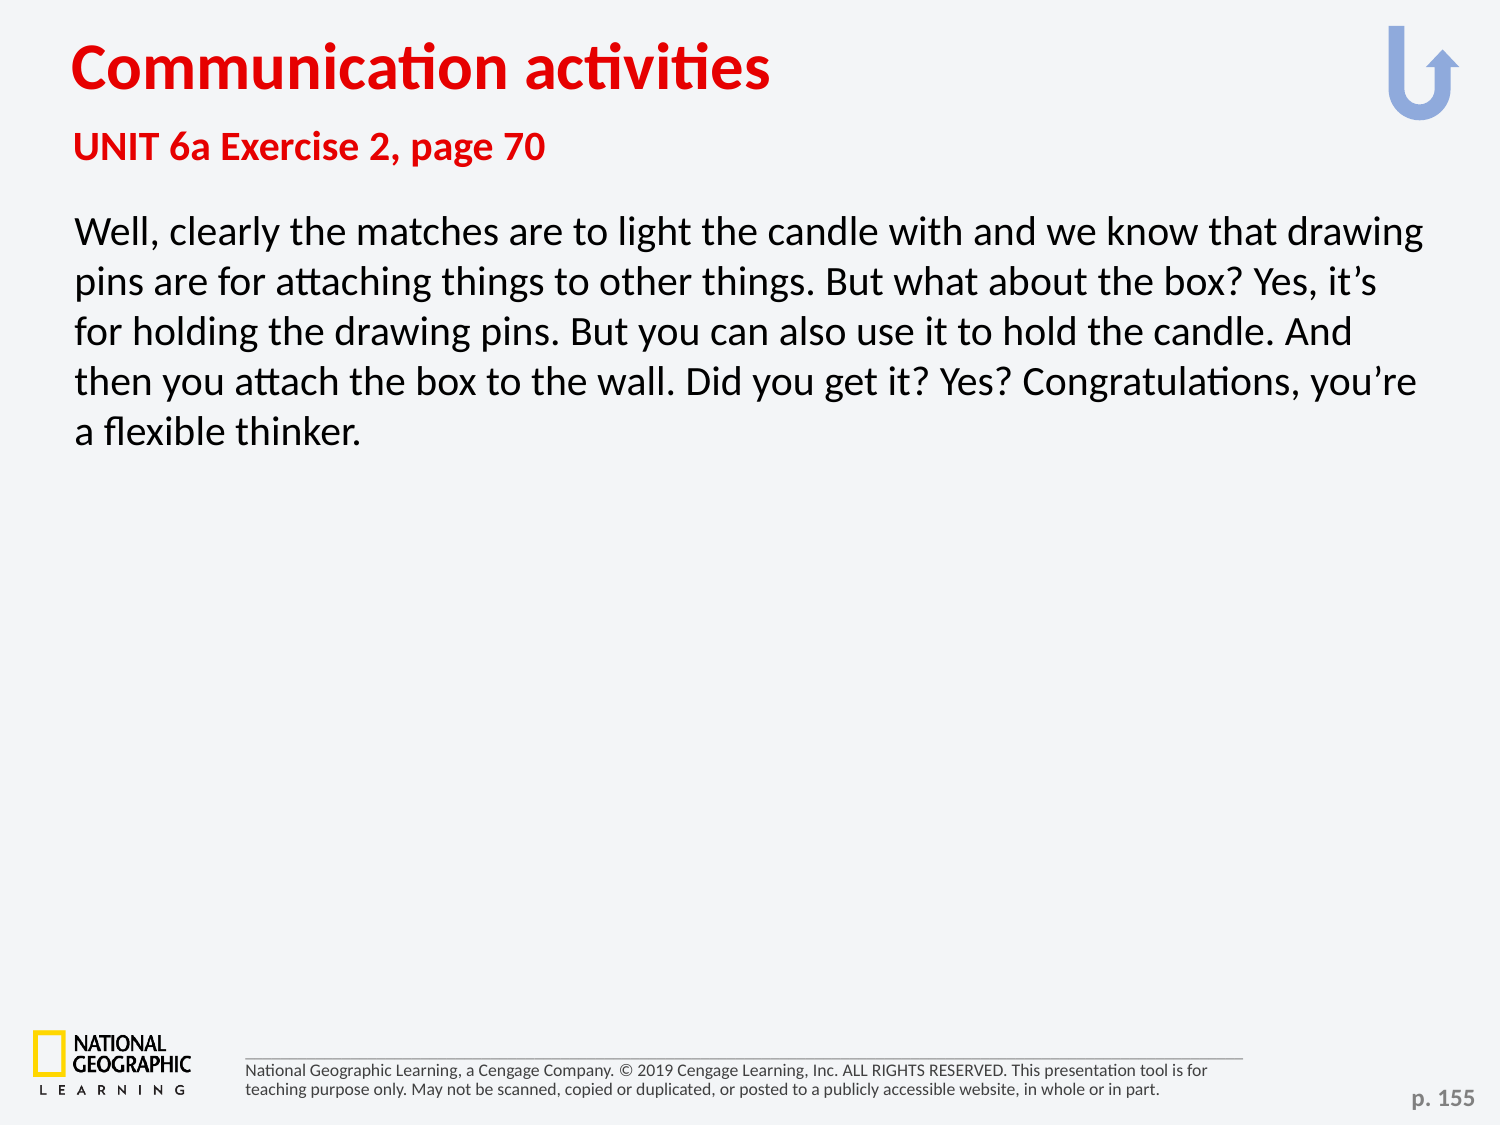

Communication activities

UNIT 6a Exercise 2, page 70
Well, clearly the matches are to light the candle with and we know that drawing pins are for attaching things to other things. But what about the box? Yes, it’s for holding the drawing pins. But you can also use it to hold the candle. And then you attach the box to the wall. Did you get it? Yes? Congratulations, you’re a flexible thinker.
p. 155